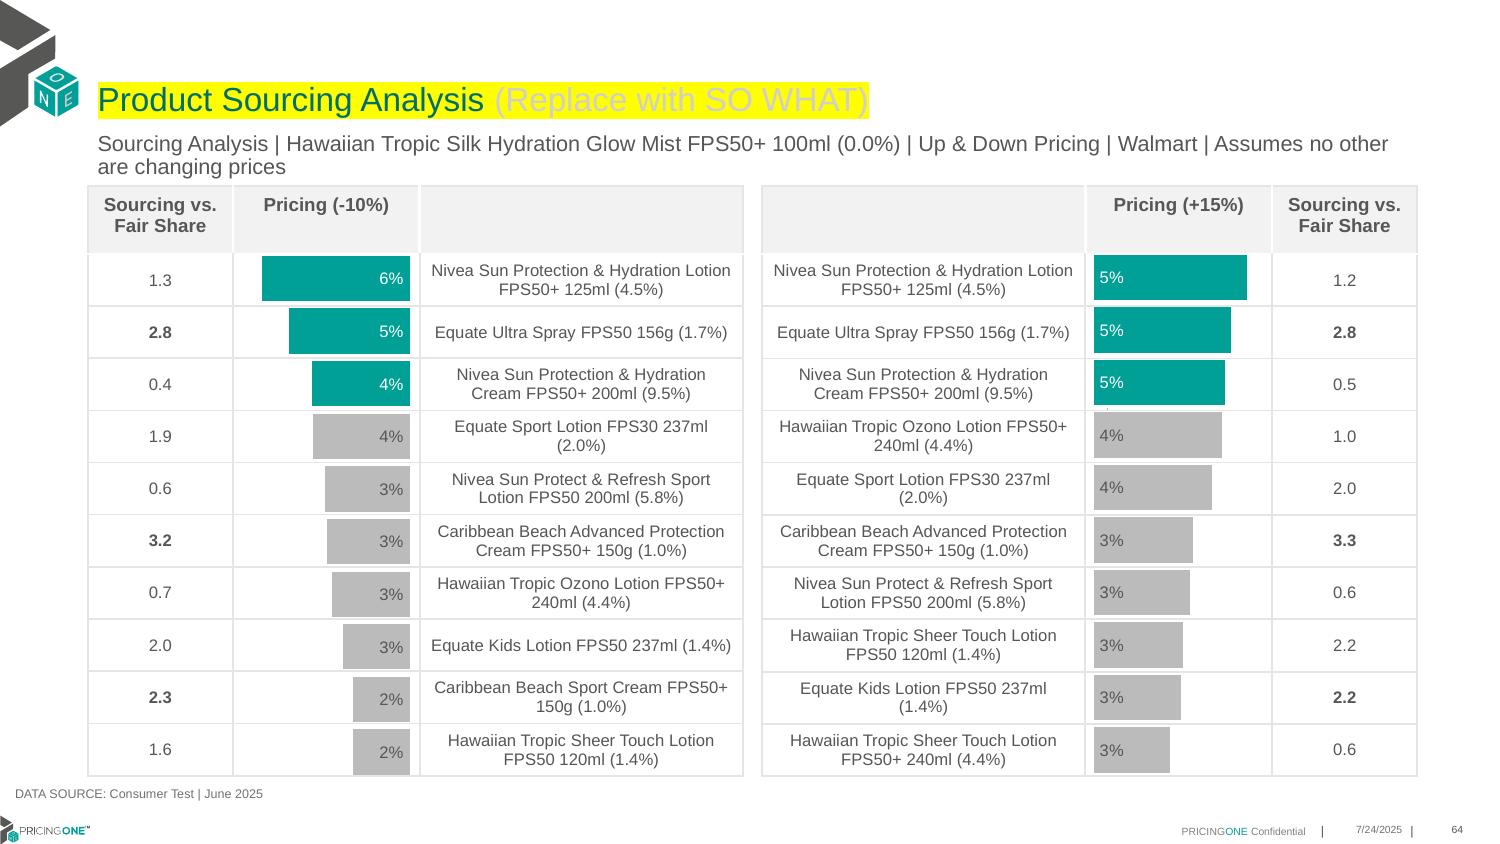

# Product Sourcing Analysis (Replace with SO WHAT)
Sourcing Analysis | Hawaiian Tropic Silk Hydration Glow Mist FPS50+ 100ml (0.0%) | Up & Down Pricing | Walmart | Assumes no other are changing prices
| Sourcing vs. Fair Share | Pricing (-10%) |  |
| --- | --- | --- |
| 1.3 |  | Nivea Sun Protection & Hydration Lotion FPS50+ 125ml (4.5%) |
| 2.8 |  | Equate Ultra Spray FPS50 156g (1.7%) |
| 0.4 |  | Nivea Sun Protection & Hydration Cream FPS50+ 200ml (9.5%) |
| 1.9 |  | Equate Sport Lotion FPS30 237ml (2.0%) |
| 0.6 |  | Nivea Sun Protect & Refresh Sport Lotion FPS50 200ml (5.8%) |
| 3.2 |  | Caribbean Beach Advanced Protection Cream FPS50+ 150g (1.0%) |
| 0.7 |  | Hawaiian Tropic Ozono Lotion FPS50+ 240ml (4.4%) |
| 2.0 |  | Equate Kids Lotion FPS50 237ml (1.4%) |
| 2.3 |  | Caribbean Beach Sport Cream FPS50+ 150g (1.0%) |
| 1.6 |  | Hawaiian Tropic Sheer Touch Lotion FPS50 120ml (1.4%) |
|  | Pricing (+15%) | Sourcing vs. Fair Share |
| --- | --- | --- |
| Nivea Sun Protection & Hydration Lotion FPS50+ 125ml (4.5%) |  | 1.2 |
| Equate Ultra Spray FPS50 156g (1.7%) |  | 2.8 |
| Nivea Sun Protection & Hydration Cream FPS50+ 200ml (9.5%) |  | 0.5 |
| Hawaiian Tropic Ozono Lotion FPS50+ 240ml (4.4%) |  | 1.0 |
| Equate Sport Lotion FPS30 237ml (2.0%) |  | 2.0 |
| Caribbean Beach Advanced Protection Cream FPS50+ 150g (1.0%) |  | 3.3 |
| Nivea Sun Protect & Refresh Sport Lotion FPS50 200ml (5.8%) |  | 0.6 |
| Hawaiian Tropic Sheer Touch Lotion FPS50 120ml (1.4%) |  | 2.2 |
| Equate Kids Lotion FPS50 237ml (1.4%) |  | 2.2 |
| Hawaiian Tropic Sheer Touch Lotion FPS50+ 240ml (4.4%) |  | 0.6 |

### Chart

| Category | Hawaiian Tropic Silk Hydration Glow Mist FPS50+ 100ml (0.0%) |
|---|---|
| Nivea Sun Protection & Hydration Lotion FPS50+ 125ml (4.5%) | 0.053281690915798006 |
| Equate Ultra Spray FPS50 156g (1.7%) | 0.04760057084803156 |
| Nivea Sun Protection & Hydration Cream FPS50+ 200ml (9.5%) | 0.045634874274071466 |
| Hawaiian Tropic Ozono Lotion FPS50+ 240ml (4.4%) | 0.04465906039558162 |
| Equate Sport Lotion FPS30 237ml (2.0%) | 0.040979267293356915 |
| Caribbean Beach Advanced Protection Cream FPS50+ 150g (1.0%) | 0.03431708150840957 |
| Nivea Sun Protect & Refresh Sport Lotion FPS50 200ml (5.8%) | 0.03341988816754294 |
| Hawaiian Tropic Sheer Touch Lotion FPS50 120ml (1.4%) | 0.03102634423658843 |
| Equate Kids Lotion FPS50 237ml (1.4%) | 0.030328134187354593 |
| Hawaiian Tropic Sheer Touch Lotion FPS50+ 240ml (4.4%) | 0.026547350028513765 |

### Chart

| Category | Hawaiian Tropic Silk Hydration Glow Mist FPS50+ 100ml (0.0%) |
|---|---|
| Nivea Sun Protection & Hydration Lotion FPS50+ 125ml (4.5%) | 0.05906202007317268 |
| Equate Ultra Spray FPS50 156g (1.7%) | 0.048277308074521595 |
| Nivea Sun Protection & Hydration Cream FPS50+ 200ml (9.5%) | 0.03925866064557859 |
| Equate Sport Lotion FPS30 237ml (2.0%) | 0.03867819064914911 |
| Nivea Sun Protect & Refresh Sport Lotion FPS50 200ml (5.8%) | 0.034170669834212665 |
| Caribbean Beach Advanced Protection Cream FPS50+ 150g (1.0%) | 0.033354372258553824 |
| Hawaiian Tropic Ozono Lotion FPS50+ 240ml (4.4%) | 0.031097474581553052 |
| Equate Kids Lotion FPS50 237ml (1.4%) | 0.026675311107309658 |
| Caribbean Beach Sport Cream FPS50+ 150g (1.0%) | 0.022859280685047105 |
| Hawaiian Tropic Sheer Touch Lotion FPS50 120ml (1.4%) | 0.022838527397411056 |
DATA SOURCE: Consumer Test | June 2025

7/24/2025
64